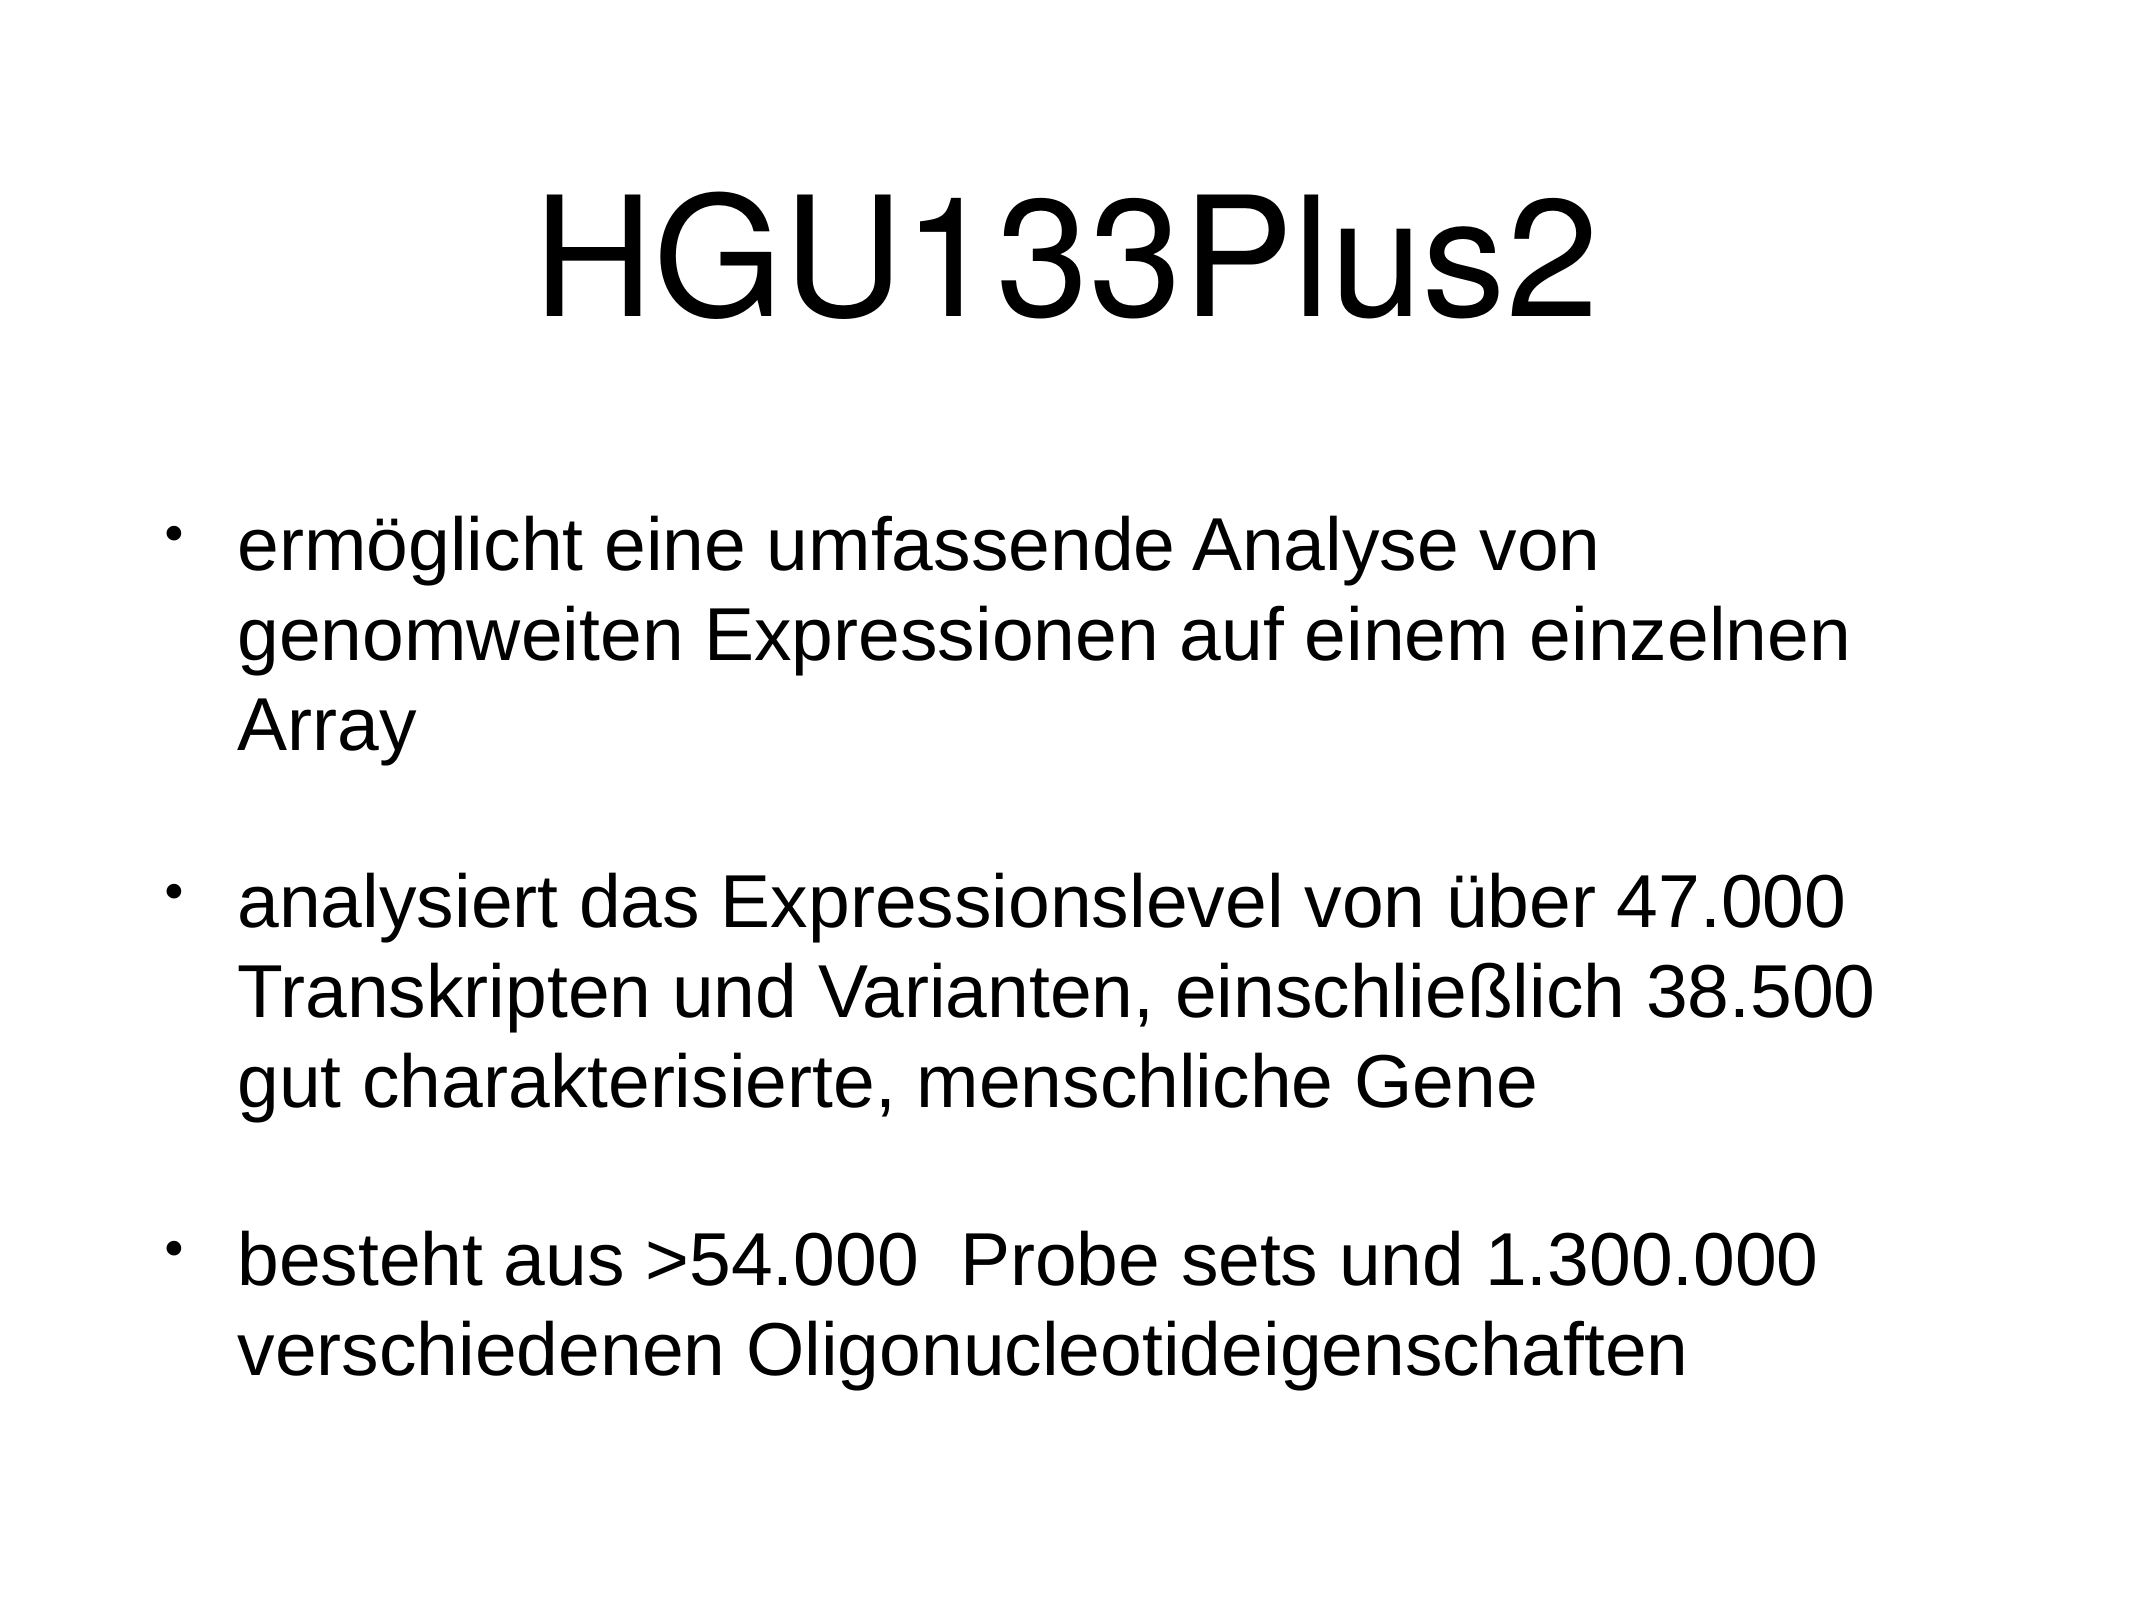

# HGU133Plus2
ermöglicht eine umfassende Analyse von genomweiten Expressionen auf einem einzelnen Array
analysiert das Expressionslevel von über 47.000 Transkripten und Varianten, einschließlich 38.500 gut charakterisierte, menschliche Gene
besteht aus >54.000  Probe sets und 1.300.000 verschiedenen Oligonucleotideigenschaften
9